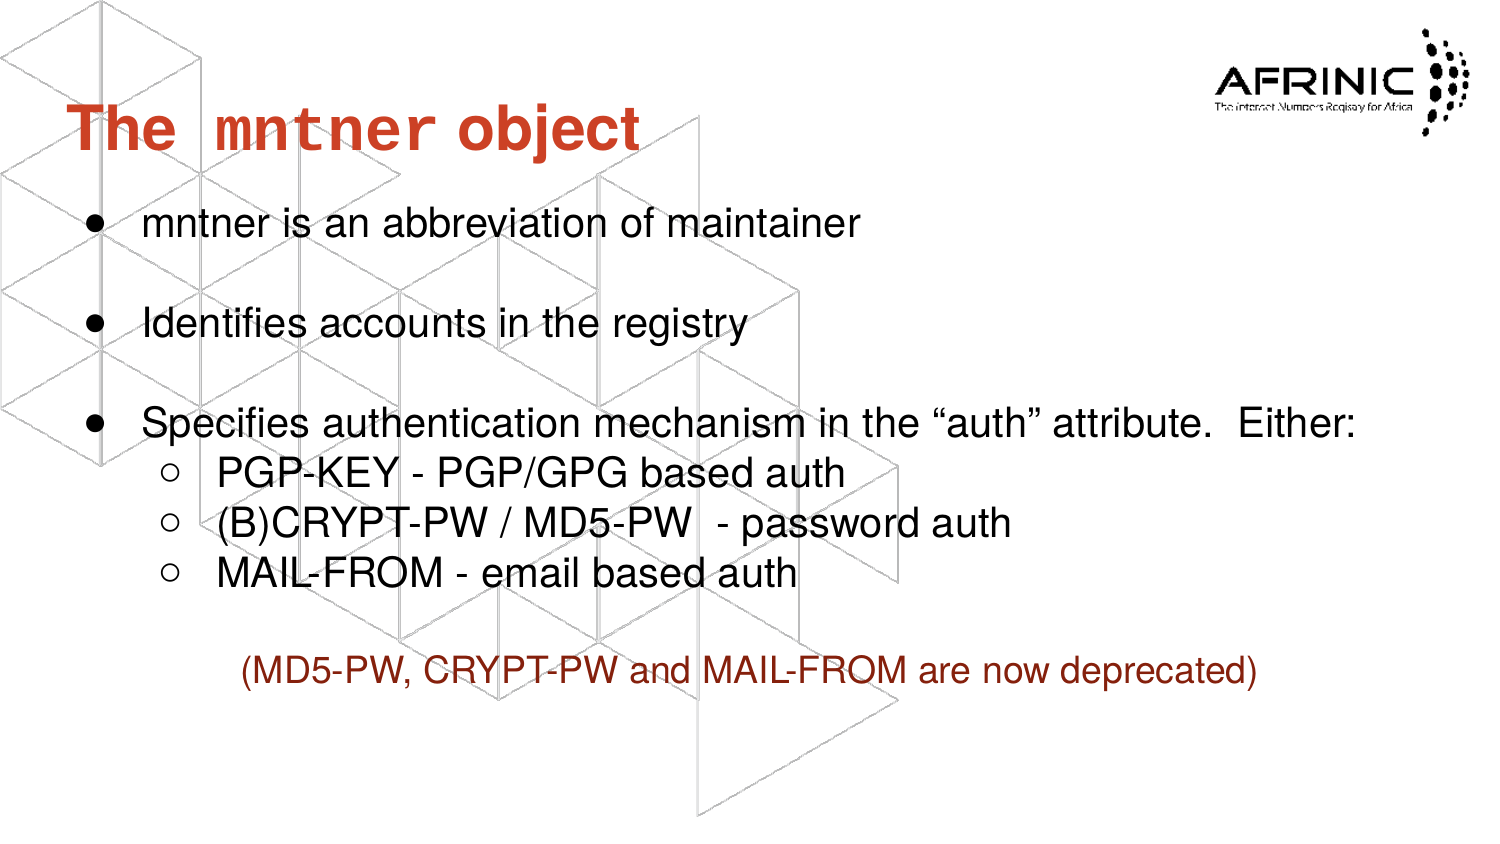

# The mntner object
mntner is an abbreviation of maintainer

Identifies accounts in the registry

Specifies authentication mechanism in the “auth” attribute.  Either:
PGP-KEY - PGP/GPG based auth
(B)CRYPT-PW / MD5-PW  - password auth
MAIL-FROM - email based auth

(MD5-PW, CRYPT-PW and MAIL-FROM are now deprecated)